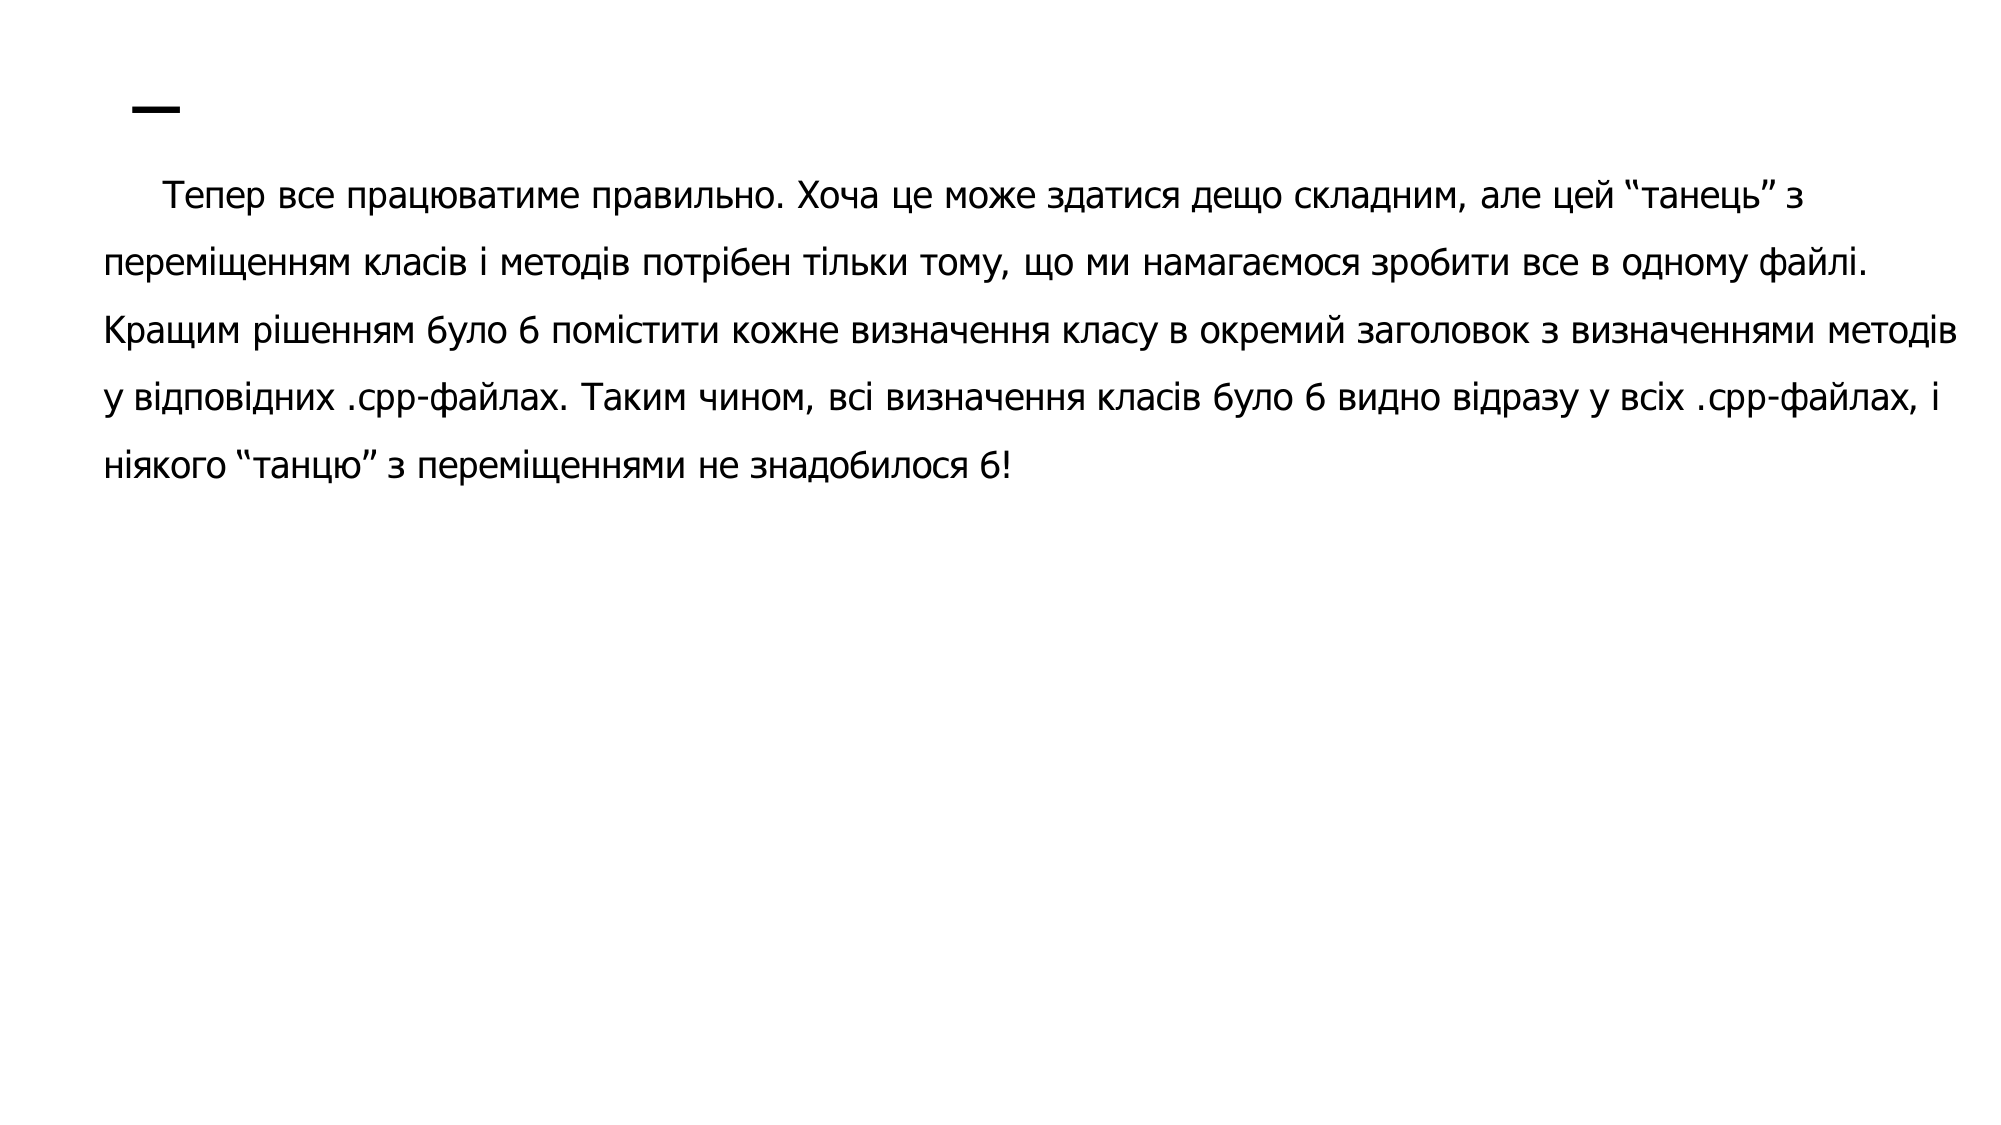

# _
Тепер все працюватиме правильно. Хоча це може здатися дещо складним, але цей “танець” з переміщенням класів і методів потрібен тільки тому, що ми намагаємося зробити все в одному файлі. Кращим рішенням було б помістити кожне визначення класу в окремий заголовок з визначеннями методів у відповідних .cpp-файлах. Таким чином, всі визначення класів було б видно відразу у всіх .cpp-файлах, і ніякого “танцю” з переміщеннями не знадобилося б!